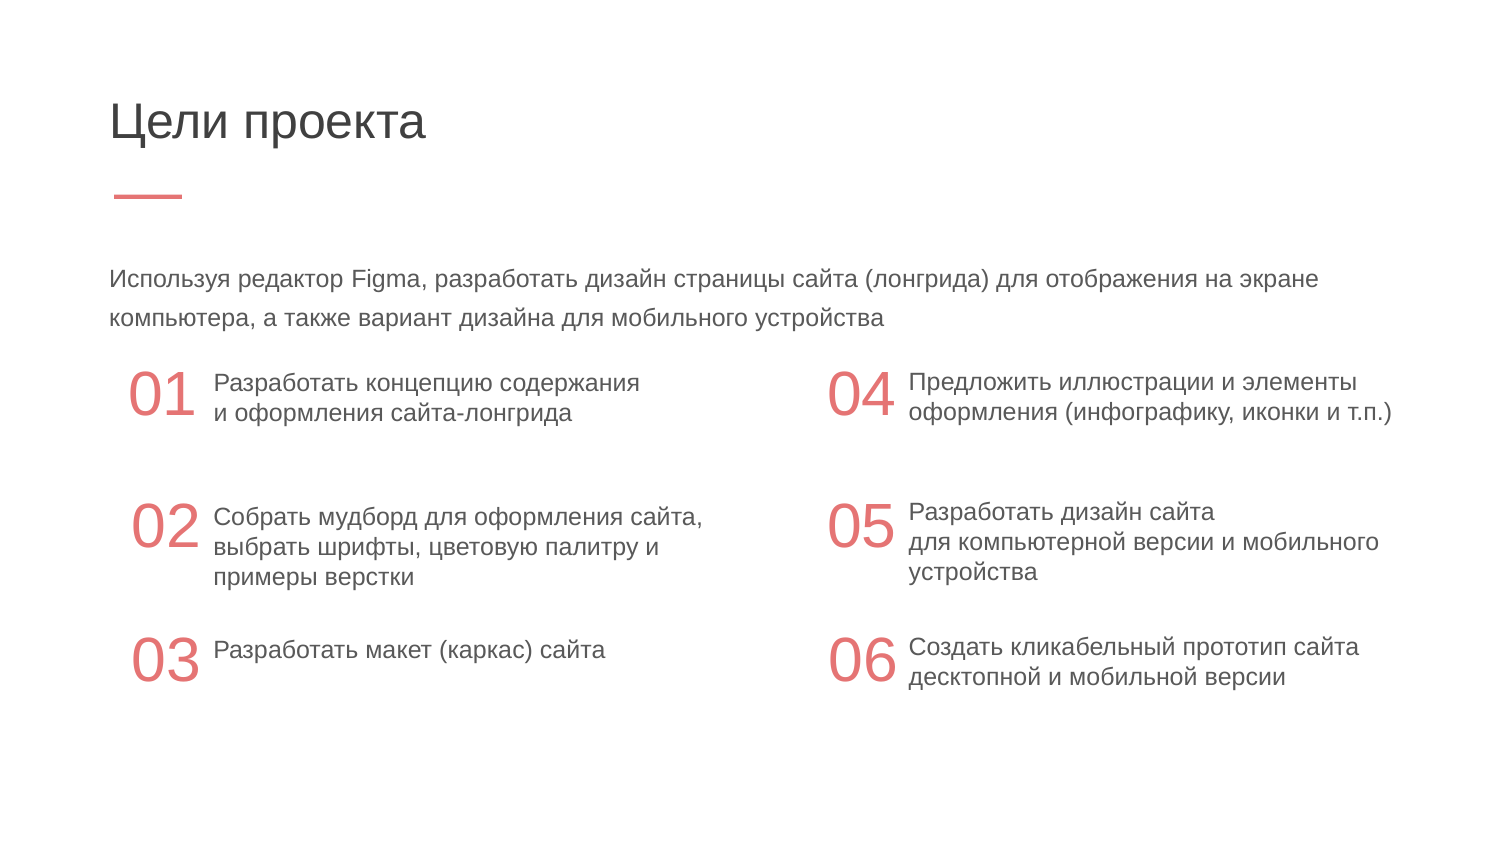

# Цели проекта

Используя редактор Figma, разработать дизайн страницы сайта (лонгрида) для отображения на экране компьютера, а также вариант дизайна для мобильного устройства

01
04
Предложить иллюстрации и элементы оформления (инфографику, иконки и т.п.)
Разработать концепцию содержания
и оформления сайта-лонгрида
02
05
Разработать дизайн сайта
для компьютерной версии и мобильного устройства

Собрать мудборд для оформления сайта, выбрать шрифты, цветовую палитру и примеры верстки
03
06
Создать кликабельный прототип сайта
десктопной и мобильной версии

Разработать макет (каркас) сайта